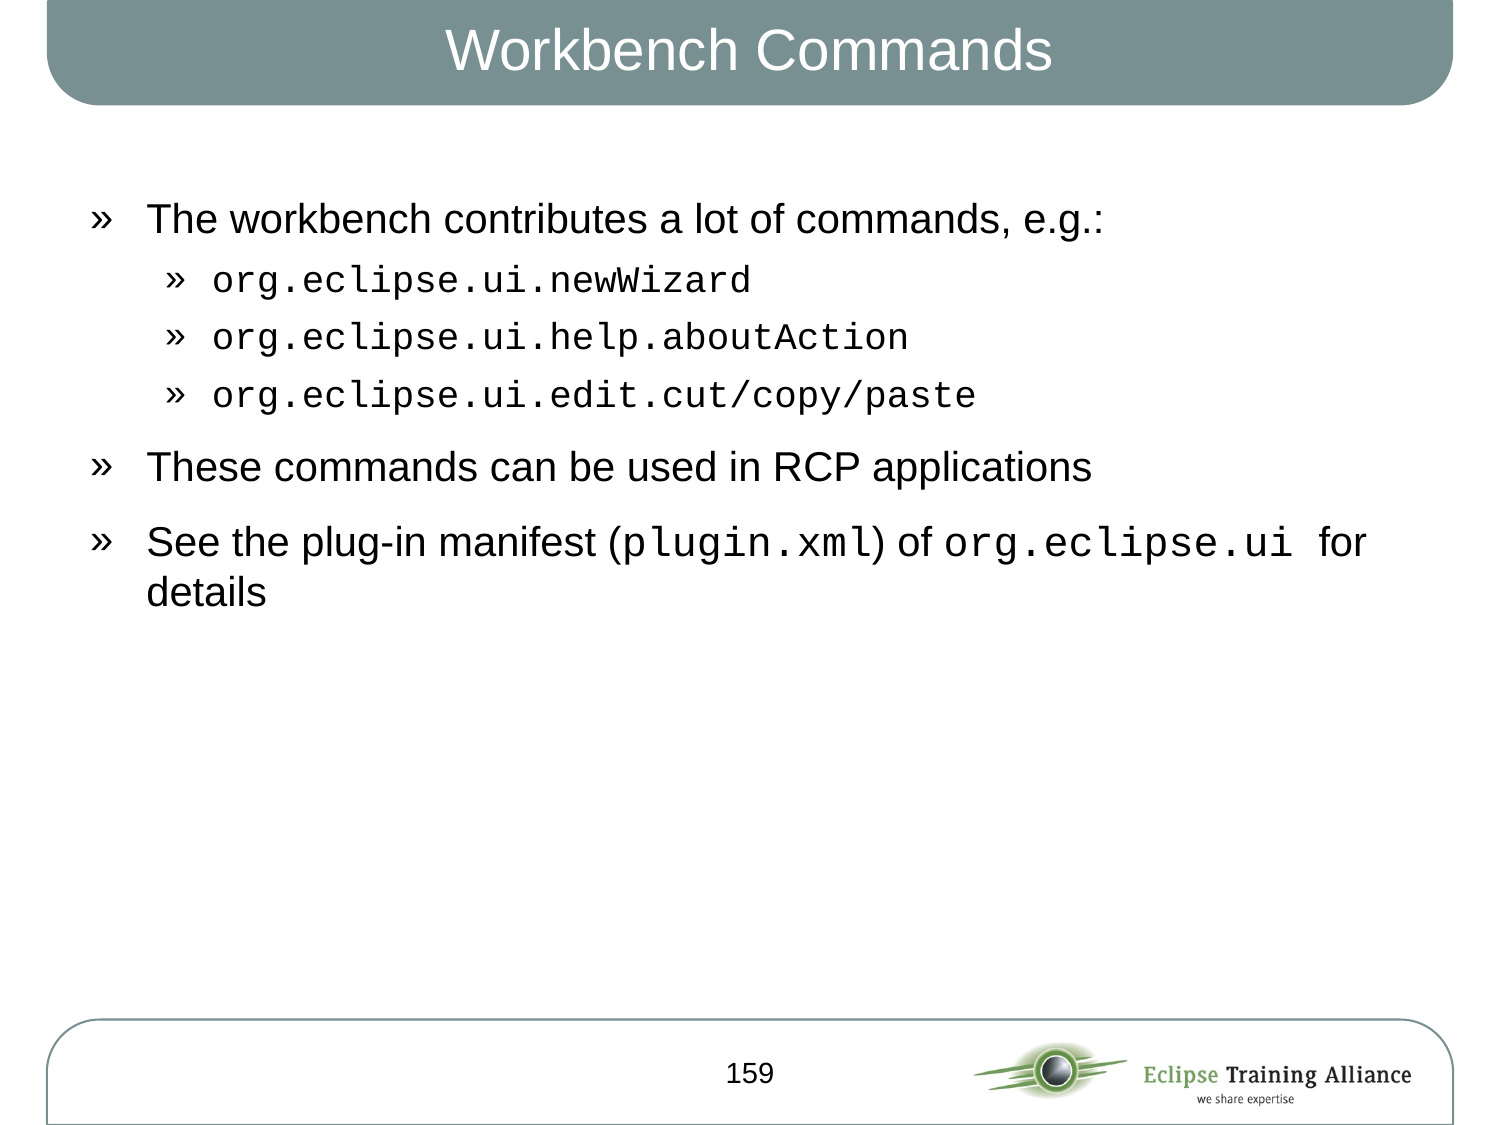

# Workbench Commands
The workbench contributes a lot of commands, e.g.:
org.eclipse.ui.newWizard
org.eclipse.ui.help.aboutAction
org.eclipse.ui.edit.cut/copy/paste
These commands can be used in RCP applications
See the plug-in manifest (plugin.xml) of org.eclipse.ui for details